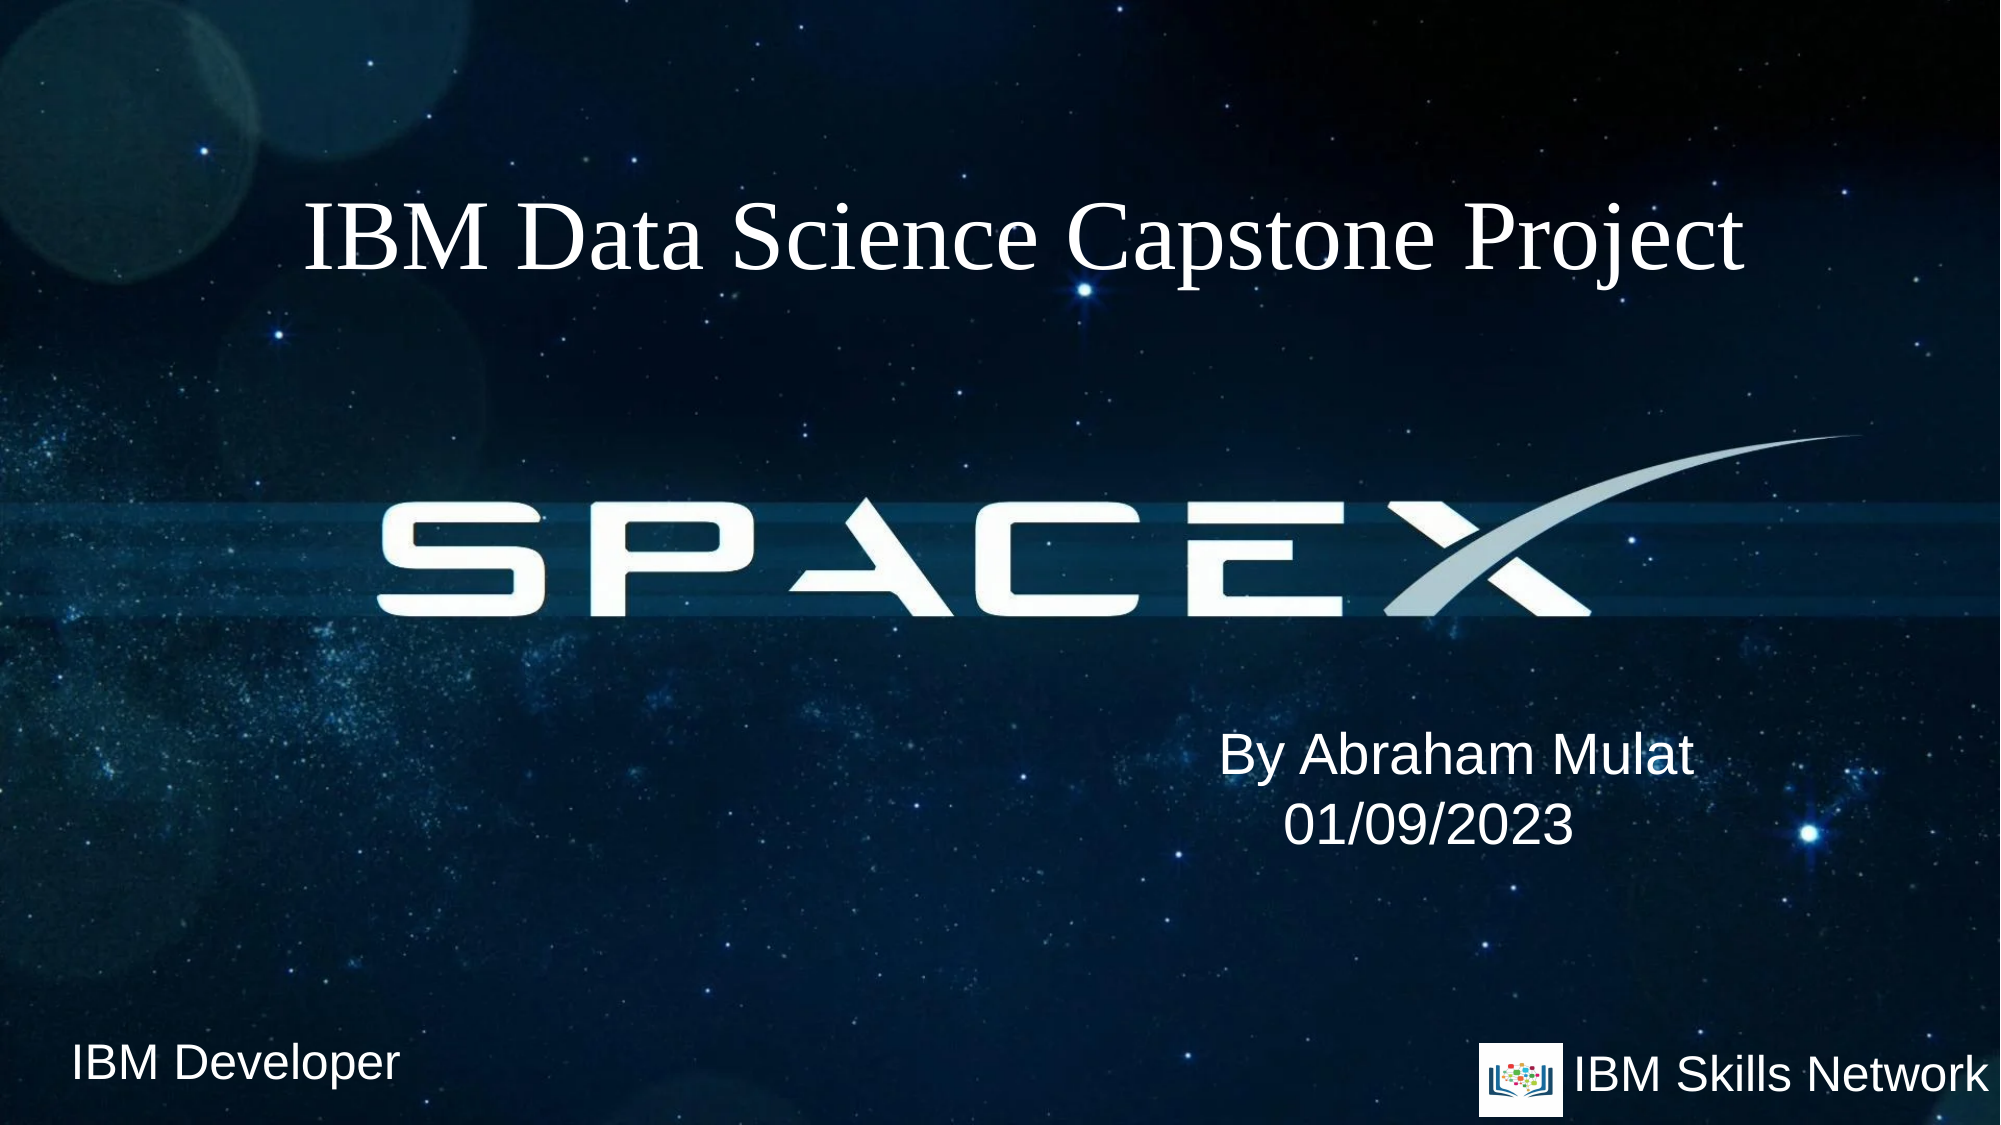

IBM Data Science Capstone Project
By Abraham Mulat
    01/09/2023